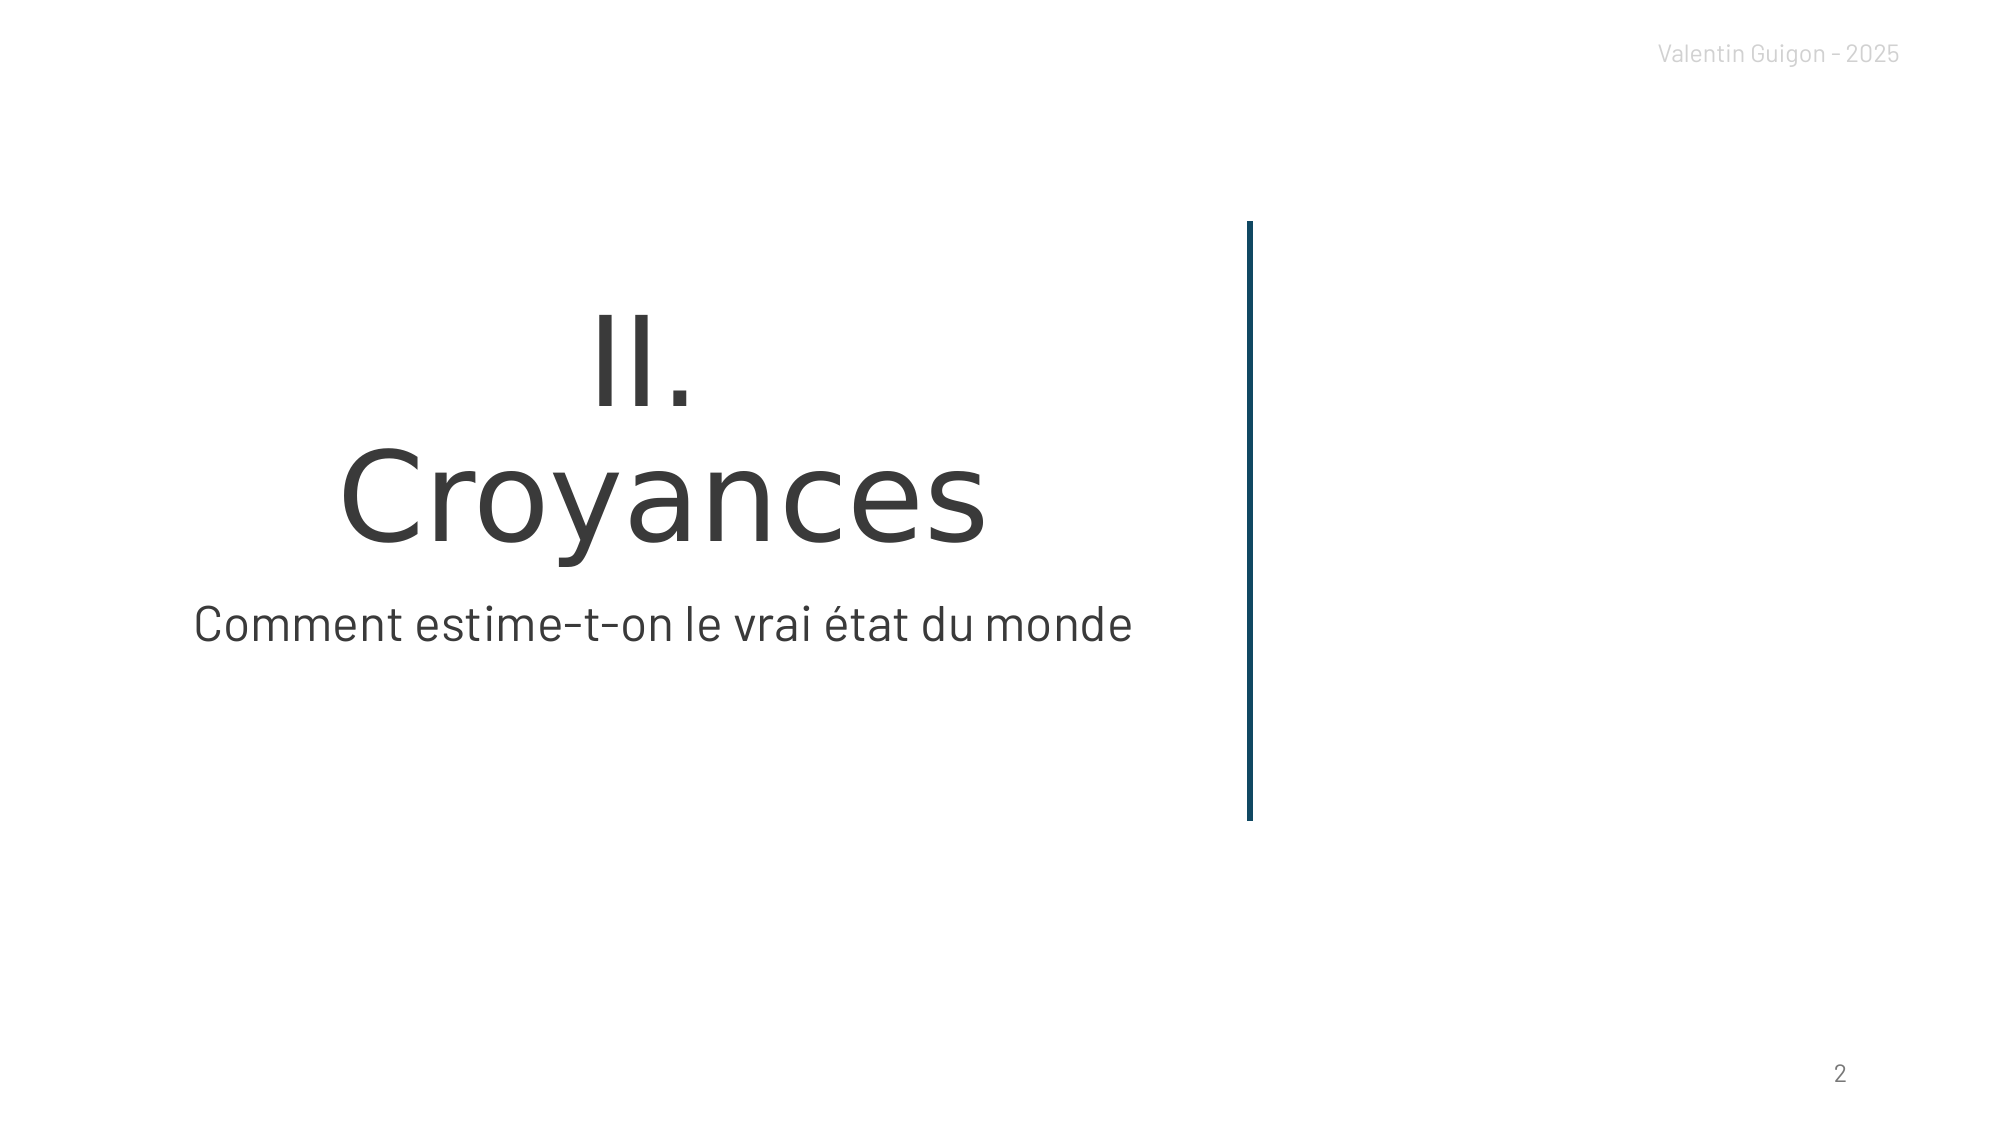

Valentin Guigon - 2025
# II. Croyances
Comment estime-t-on le vrai état du monde
2